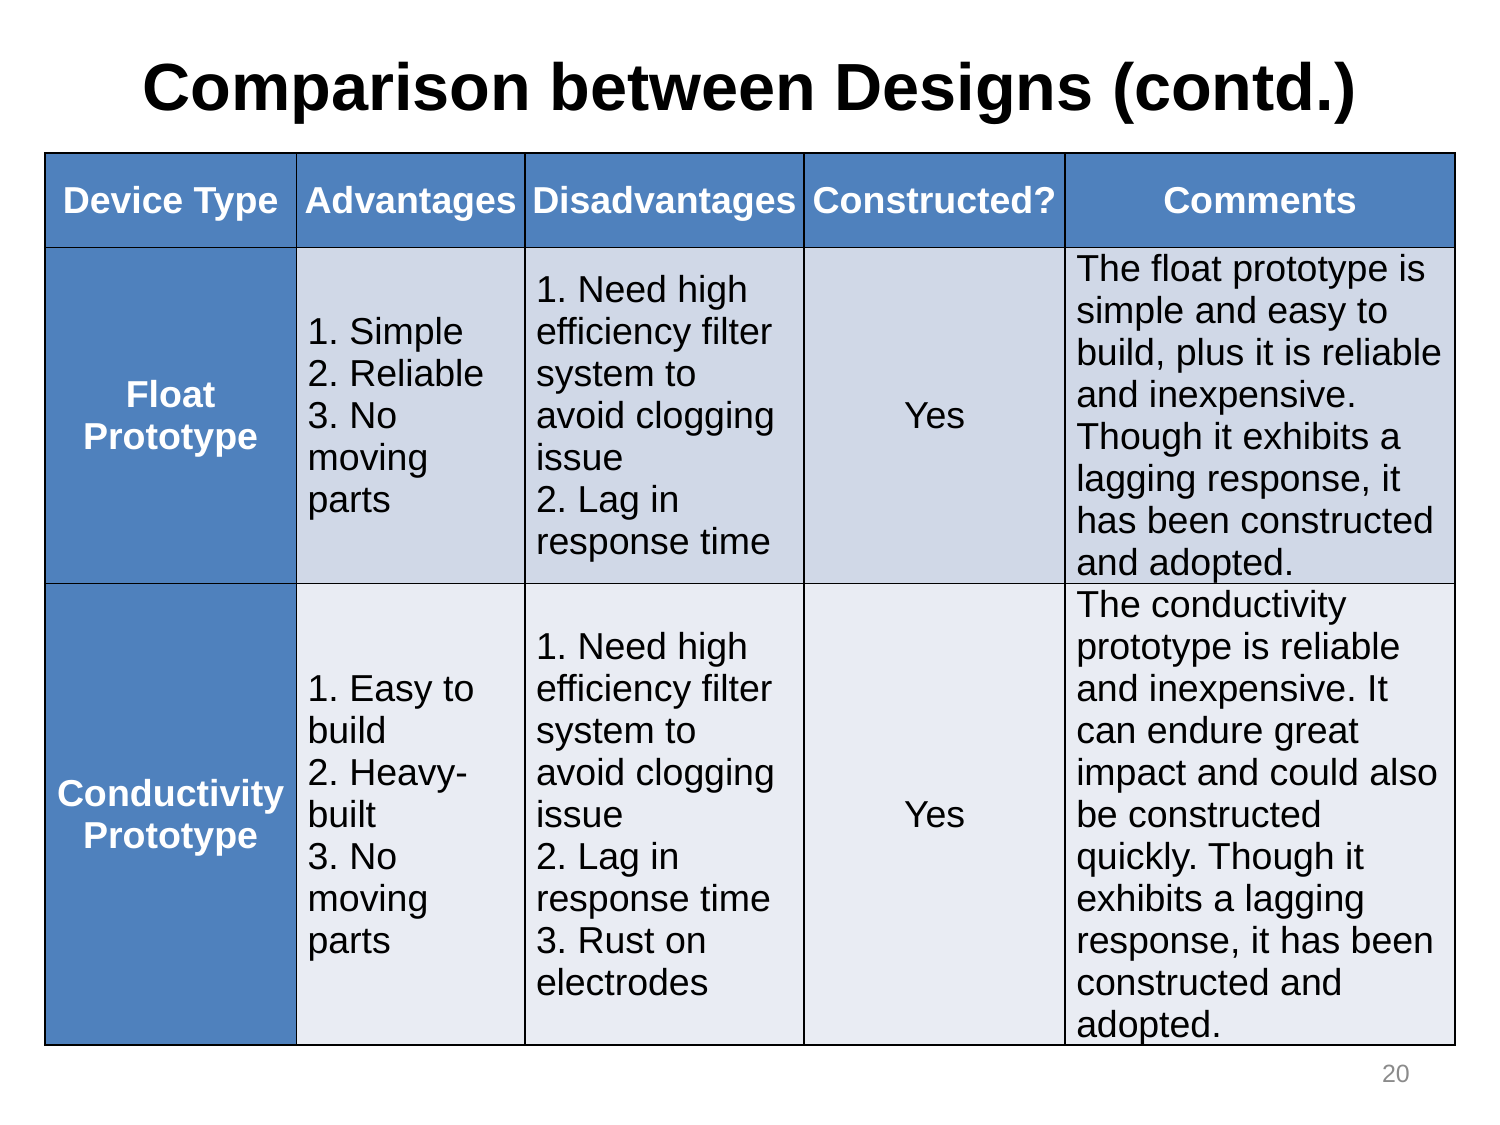

Comparison between Designs (contd.)
| Device Type | Advantages | Disadvantages | Constructed? | Comments |
| --- | --- | --- | --- | --- |
| Float Prototype | 1. Simple 2. Reliable 3. No moving parts | 1. Need high efficiency filter system to avoid clogging issue 2. Lag in response time | Yes | The float prototype is simple and easy to build, plus it is reliable and inexpensive. Though it exhibits a lagging response, it has been constructed and adopted. |
| Conductivity Prototype | 1. Easy to build 2. Heavy-built 3. No moving parts | 1. Need high efficiency filter system to avoid clogging issue 2. Lag in response time 3. Rust on electrodes | Yes | The conductivity prototype is reliable and inexpensive. It can endure great impact and could also be constructed quickly. Though it exhibits a lagging response, it has been constructed and adopted. |
# Comparison between Designs (Con)
20